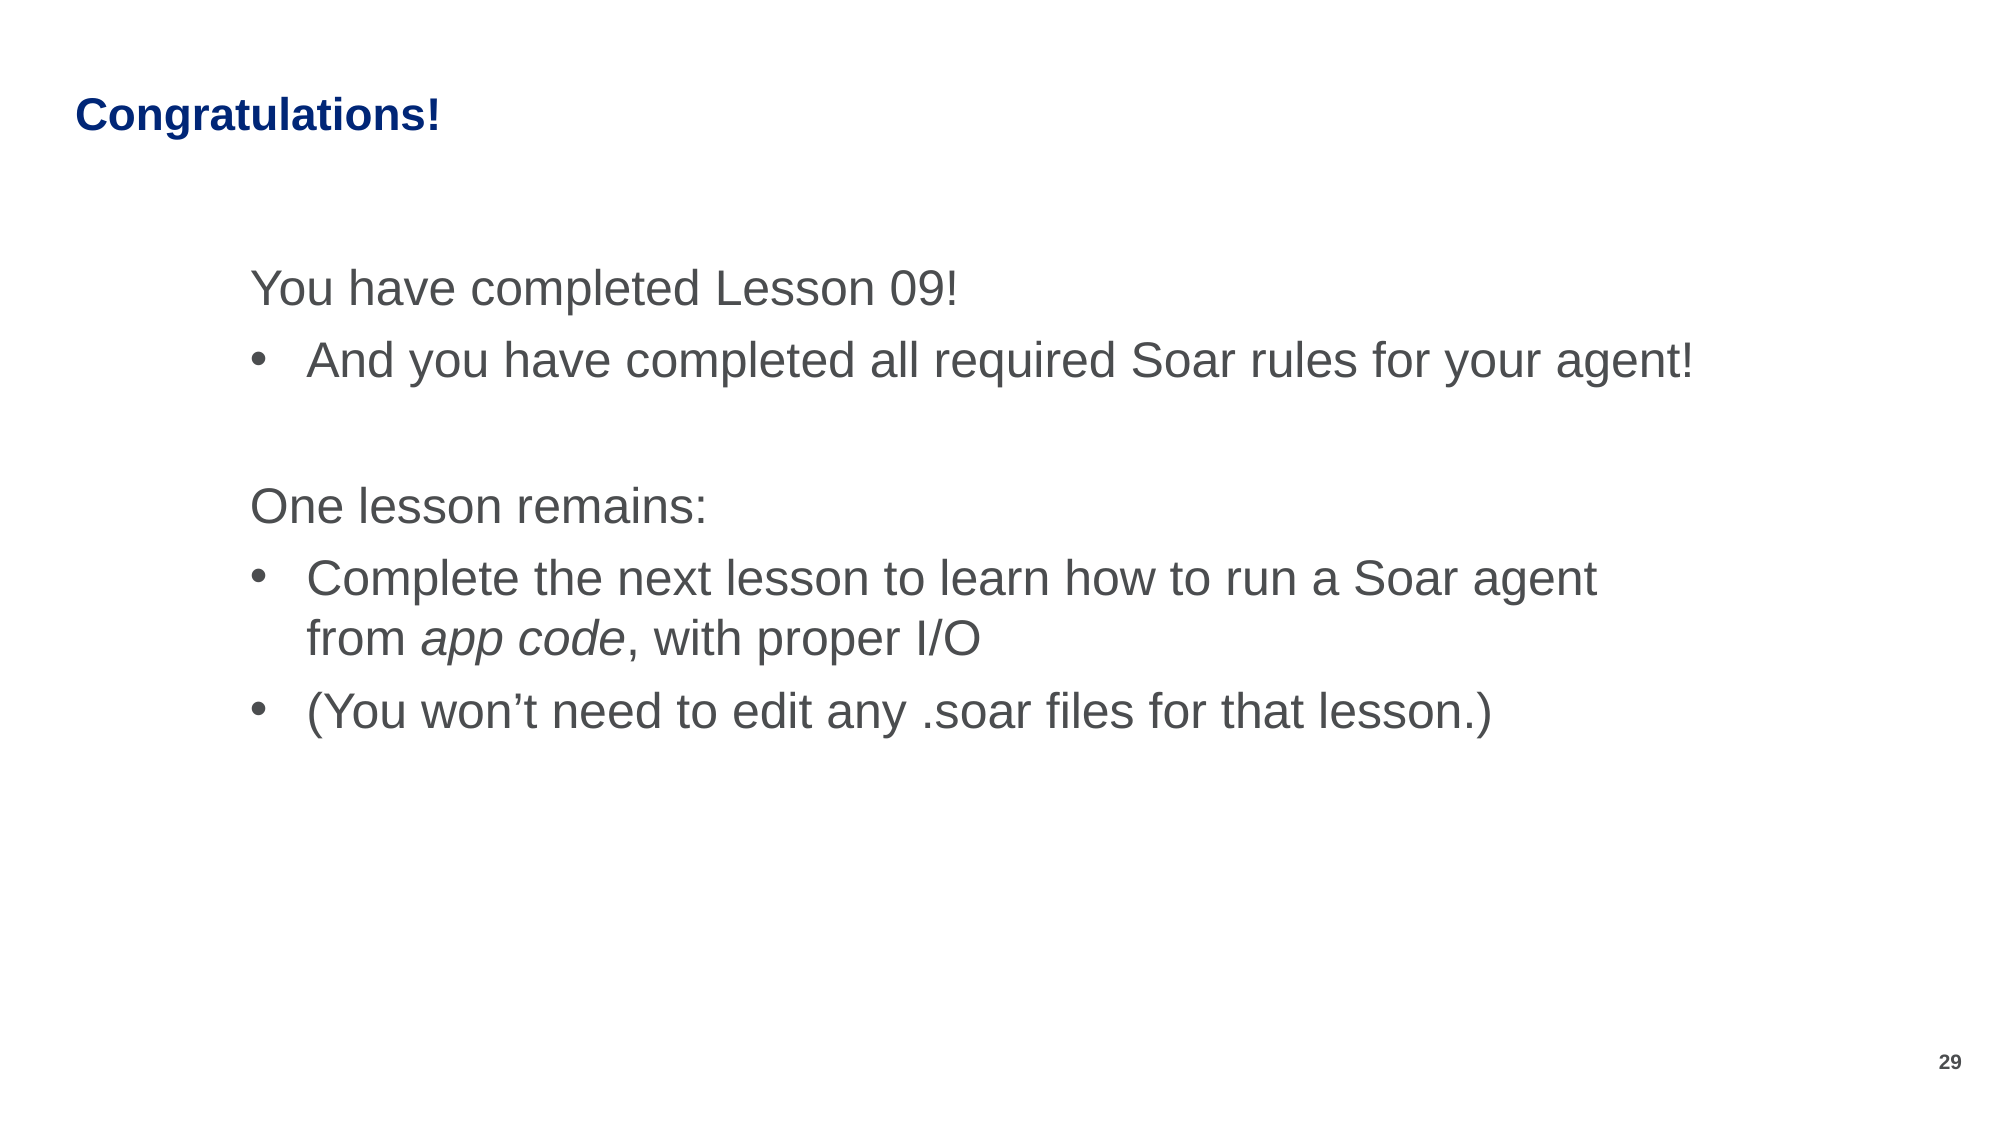

# Congratulations!
You have completed Lesson 09!
And you have completed all required Soar rules for your agent!

One lesson remains:
Complete the next lesson to learn how to run a Soar agent
from app code, with proper I/O
(You won’t need to edit any .soar files for that lesson.)